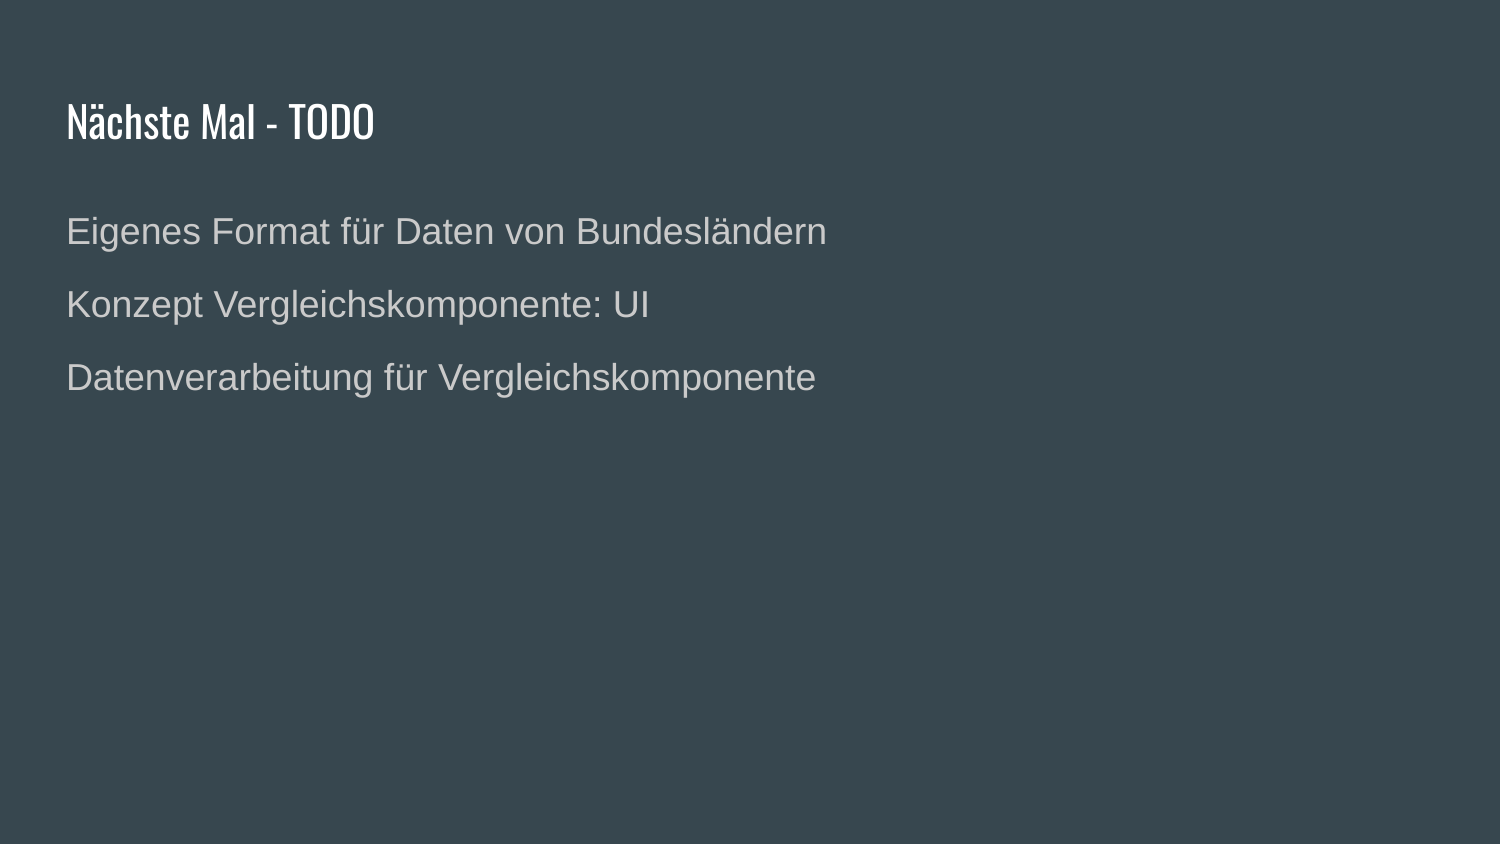

# Nächste Mal - TODO
Eigenes Format für Daten von Bundesländern
Konzept Vergleichskomponente: UI
Datenverarbeitung für Vergleichskomponente